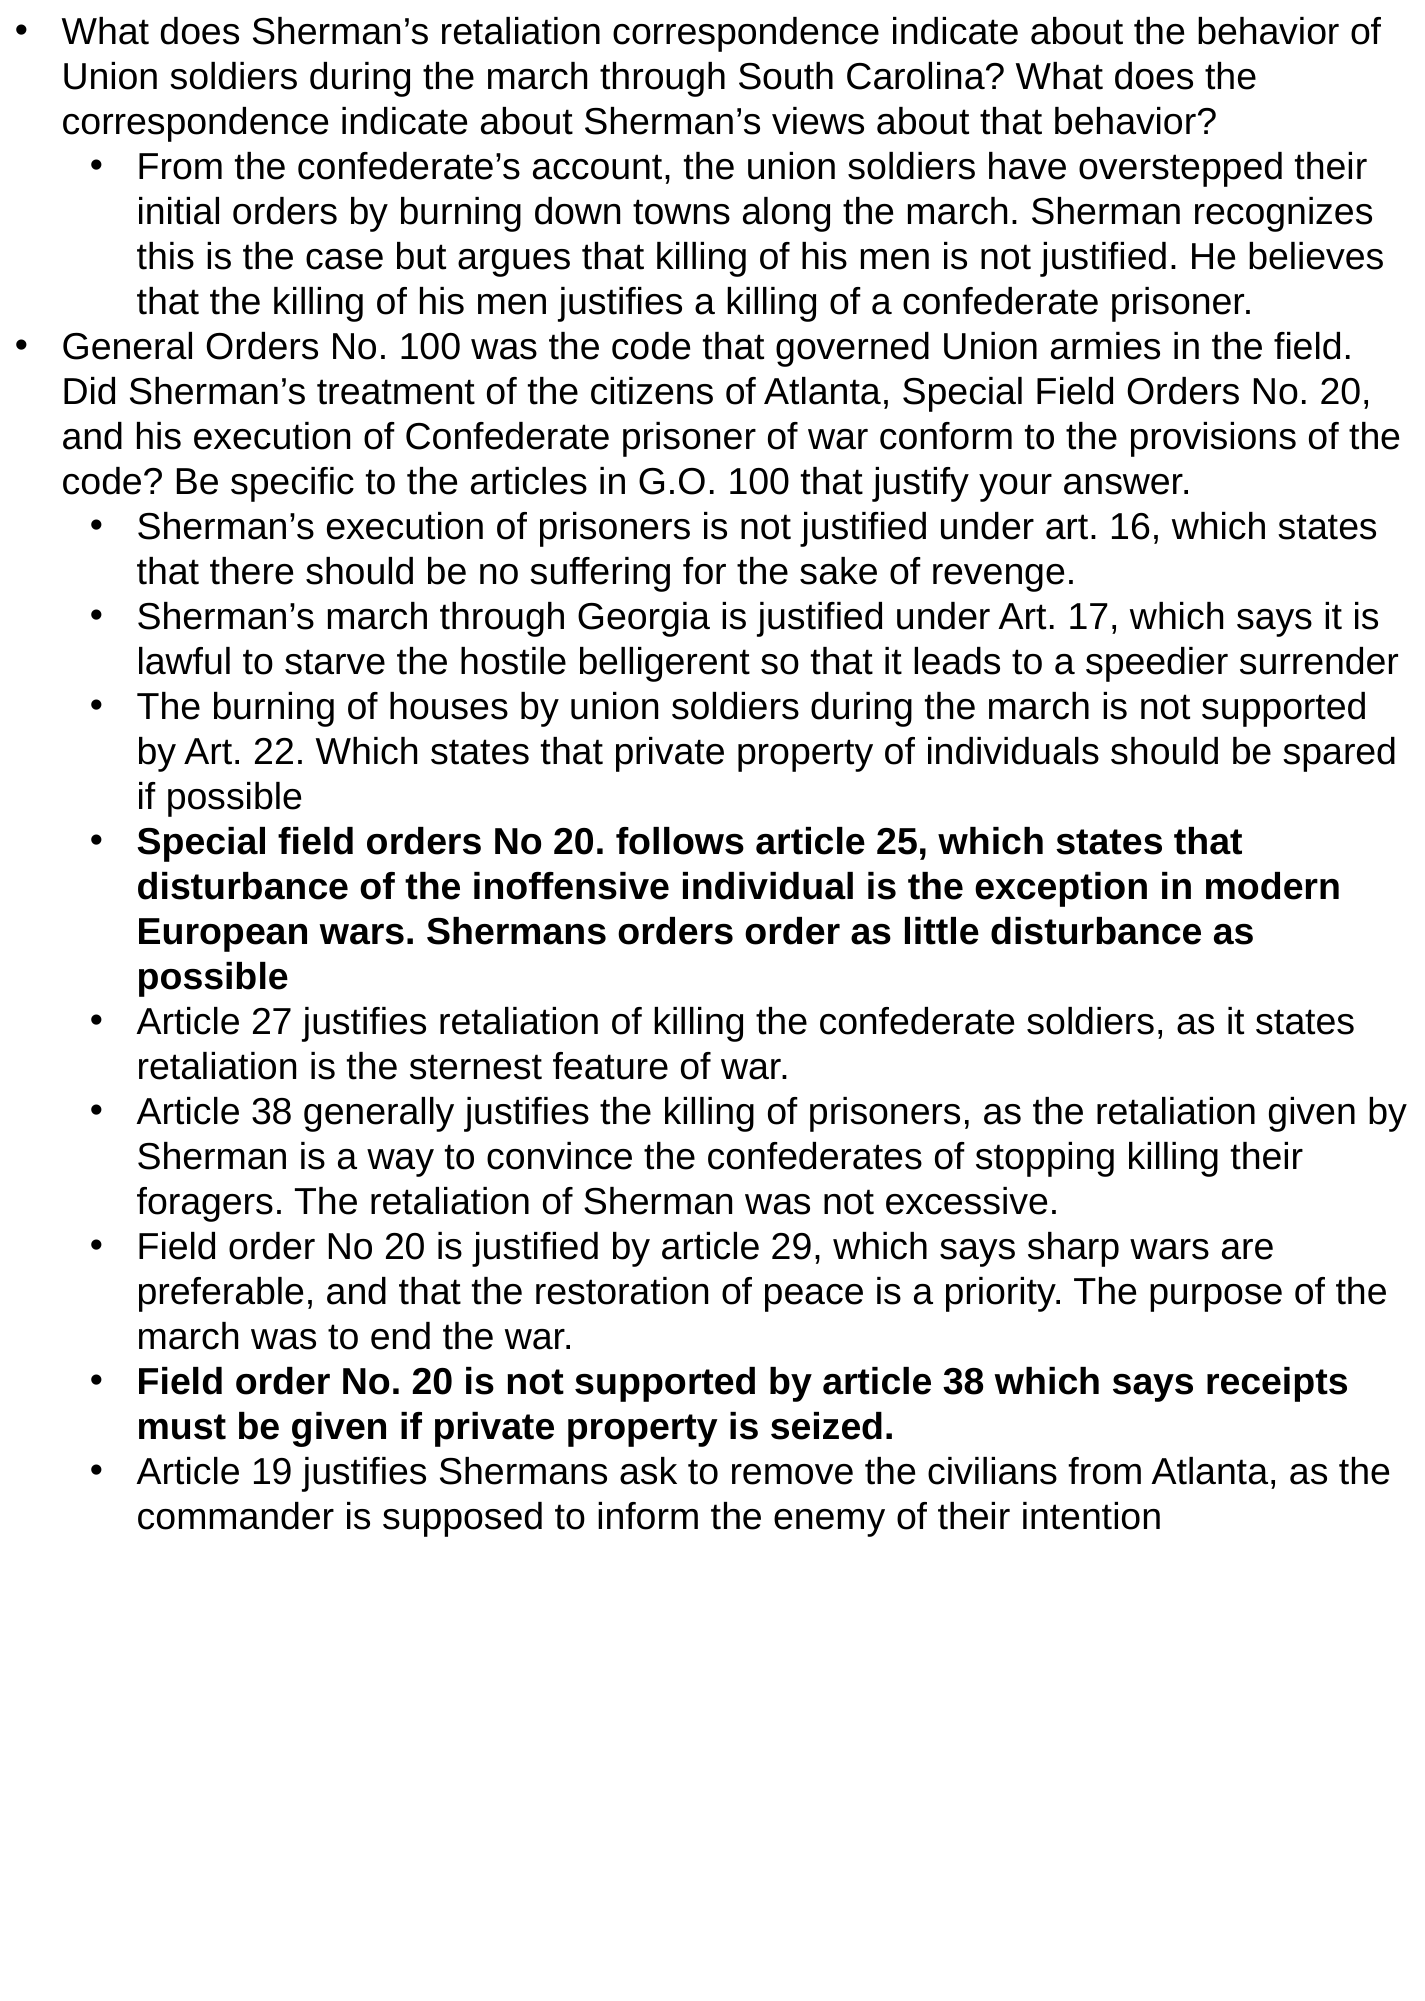

What does Sherman’s retaliation correspondence indicate about the behavior of Union soldiers during the march through South Carolina? What does the correspondence indicate about Sherman’s views about that behavior?
From the confederate’s account, the union soldiers have overstepped their initial orders by burning down towns along the march. Sherman recognizes this is the case but argues that killing of his men is not justified. He believes that the killing of his men justifies a killing of a confederate prisoner.
General Orders No. 100 was the code that governed Union armies in the field. Did Sherman’s treatment of the citizens of Atlanta, Special Field Orders No. 20, and his execution of Confederate prisoner of war conform to the provisions of the code? Be specific to the articles in G.O. 100 that justify your answer.
Sherman’s execution of prisoners is not justified under art. 16, which states that there should be no suffering for the sake of revenge.
Sherman’s march through Georgia is justified under Art. 17, which says it is lawful to starve the hostile belligerent so that it leads to a speedier surrender
The burning of houses by union soldiers during the march is not supported by Art. 22. Which states that private property of individuals should be spared if possible
Special field orders No 20. follows article 25, which states that disturbance of the inoffensive individual is the exception in modern European wars. Shermans orders order as little disturbance as possible
Article 27 justifies retaliation of killing the confederate soldiers, as it states retaliation is the sternest feature of war.
Article 38 generally justifies the killing of prisoners, as the retaliation given by Sherman is a way to convince the confederates of stopping killing their foragers. The retaliation of Sherman was not excessive.
Field order No 20 is justified by article 29, which says sharp wars are preferable, and that the restoration of peace is a priority. The purpose of the march was to end the war.
Field order No. 20 is not supported by article 38 which says receipts must be given if private property is seized.
Article 19 justifies Shermans ask to remove the civilians from Atlanta, as the commander is supposed to inform the enemy of their intention